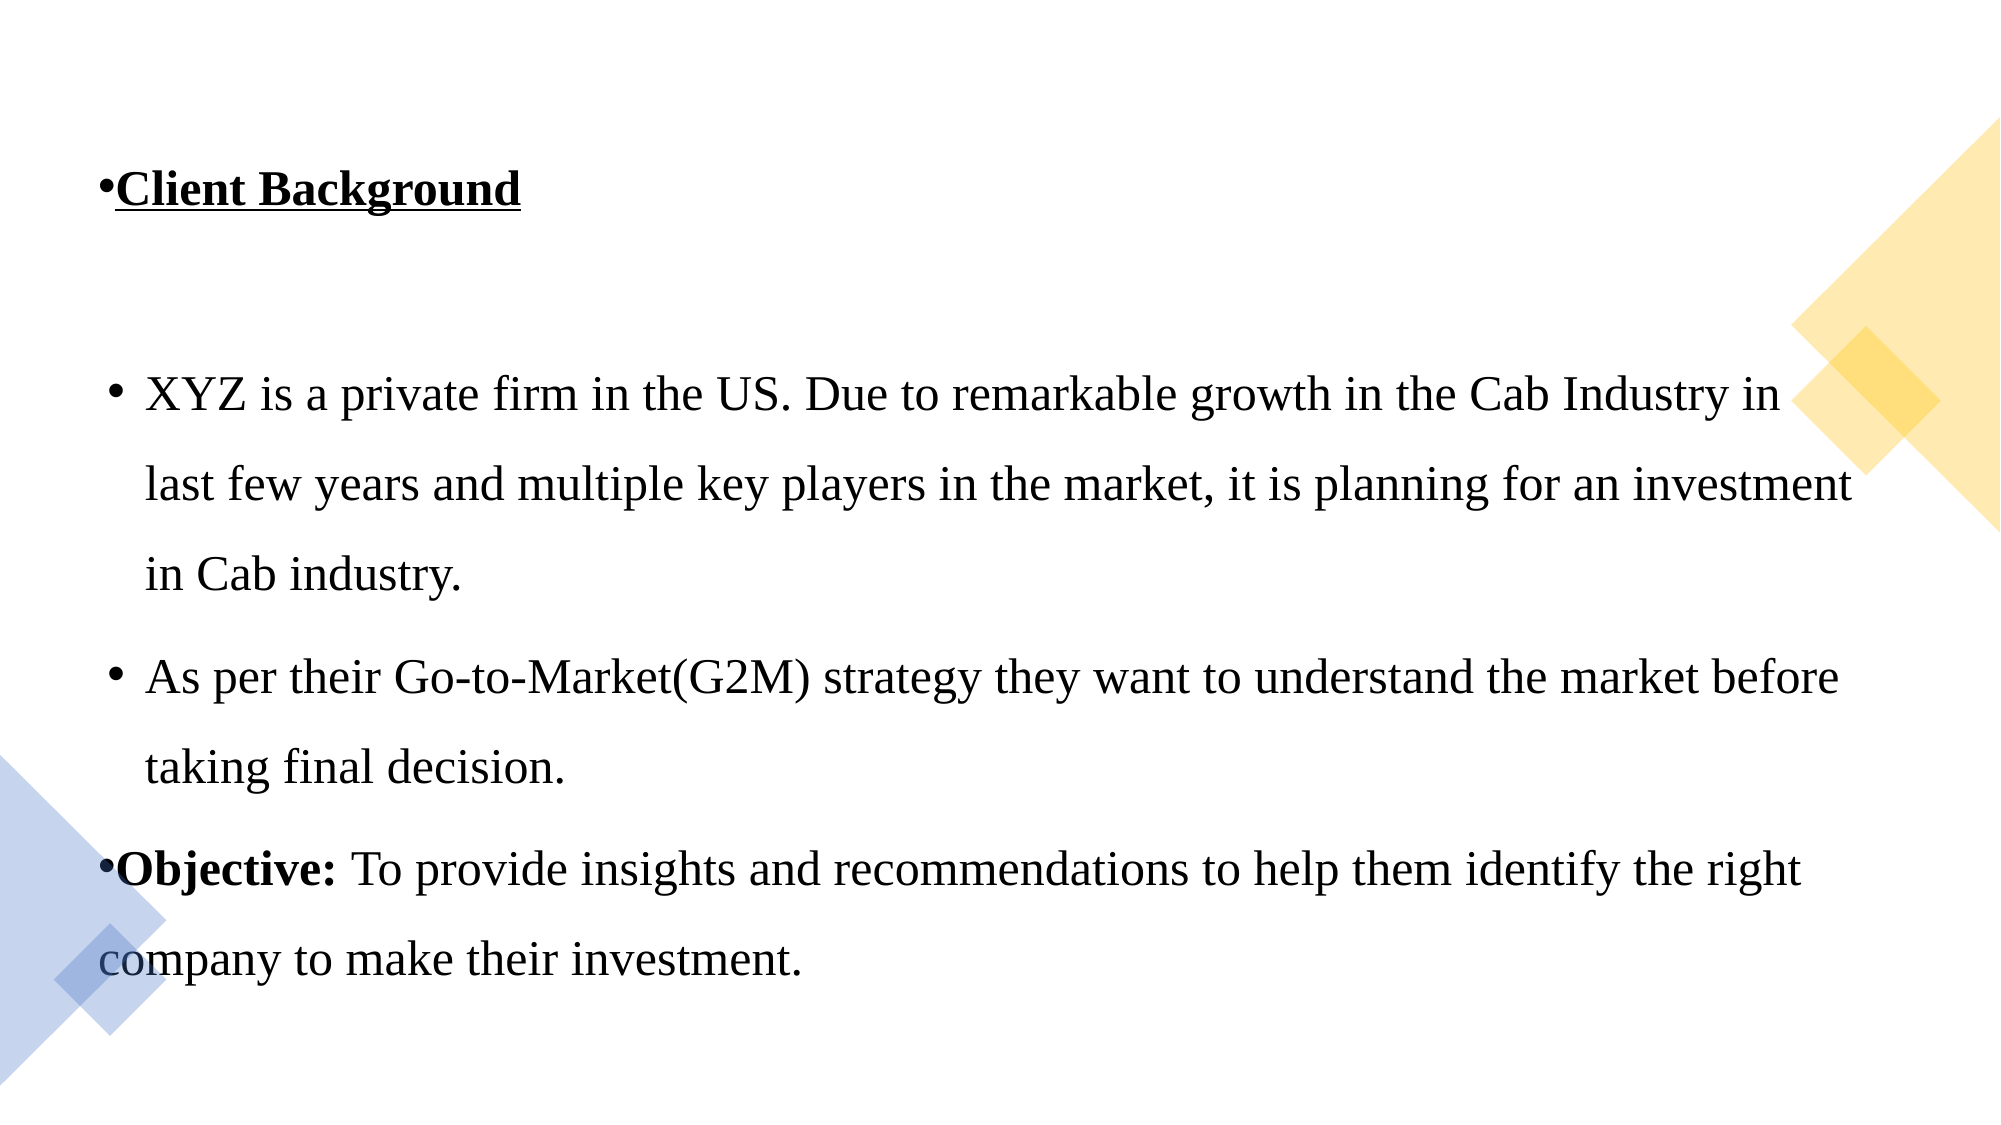

Client Background

XYZ is a private firm in the US. Due to remarkable growth in the Cab Industry in last few years and multiple key players in the market, it is planning for an investment in Cab industry.
As per their Go-to-Market(G2M) strategy they want to understand the market before taking final decision.
Objective: To provide insights and recommendations to help them identify the right company to make their investment.